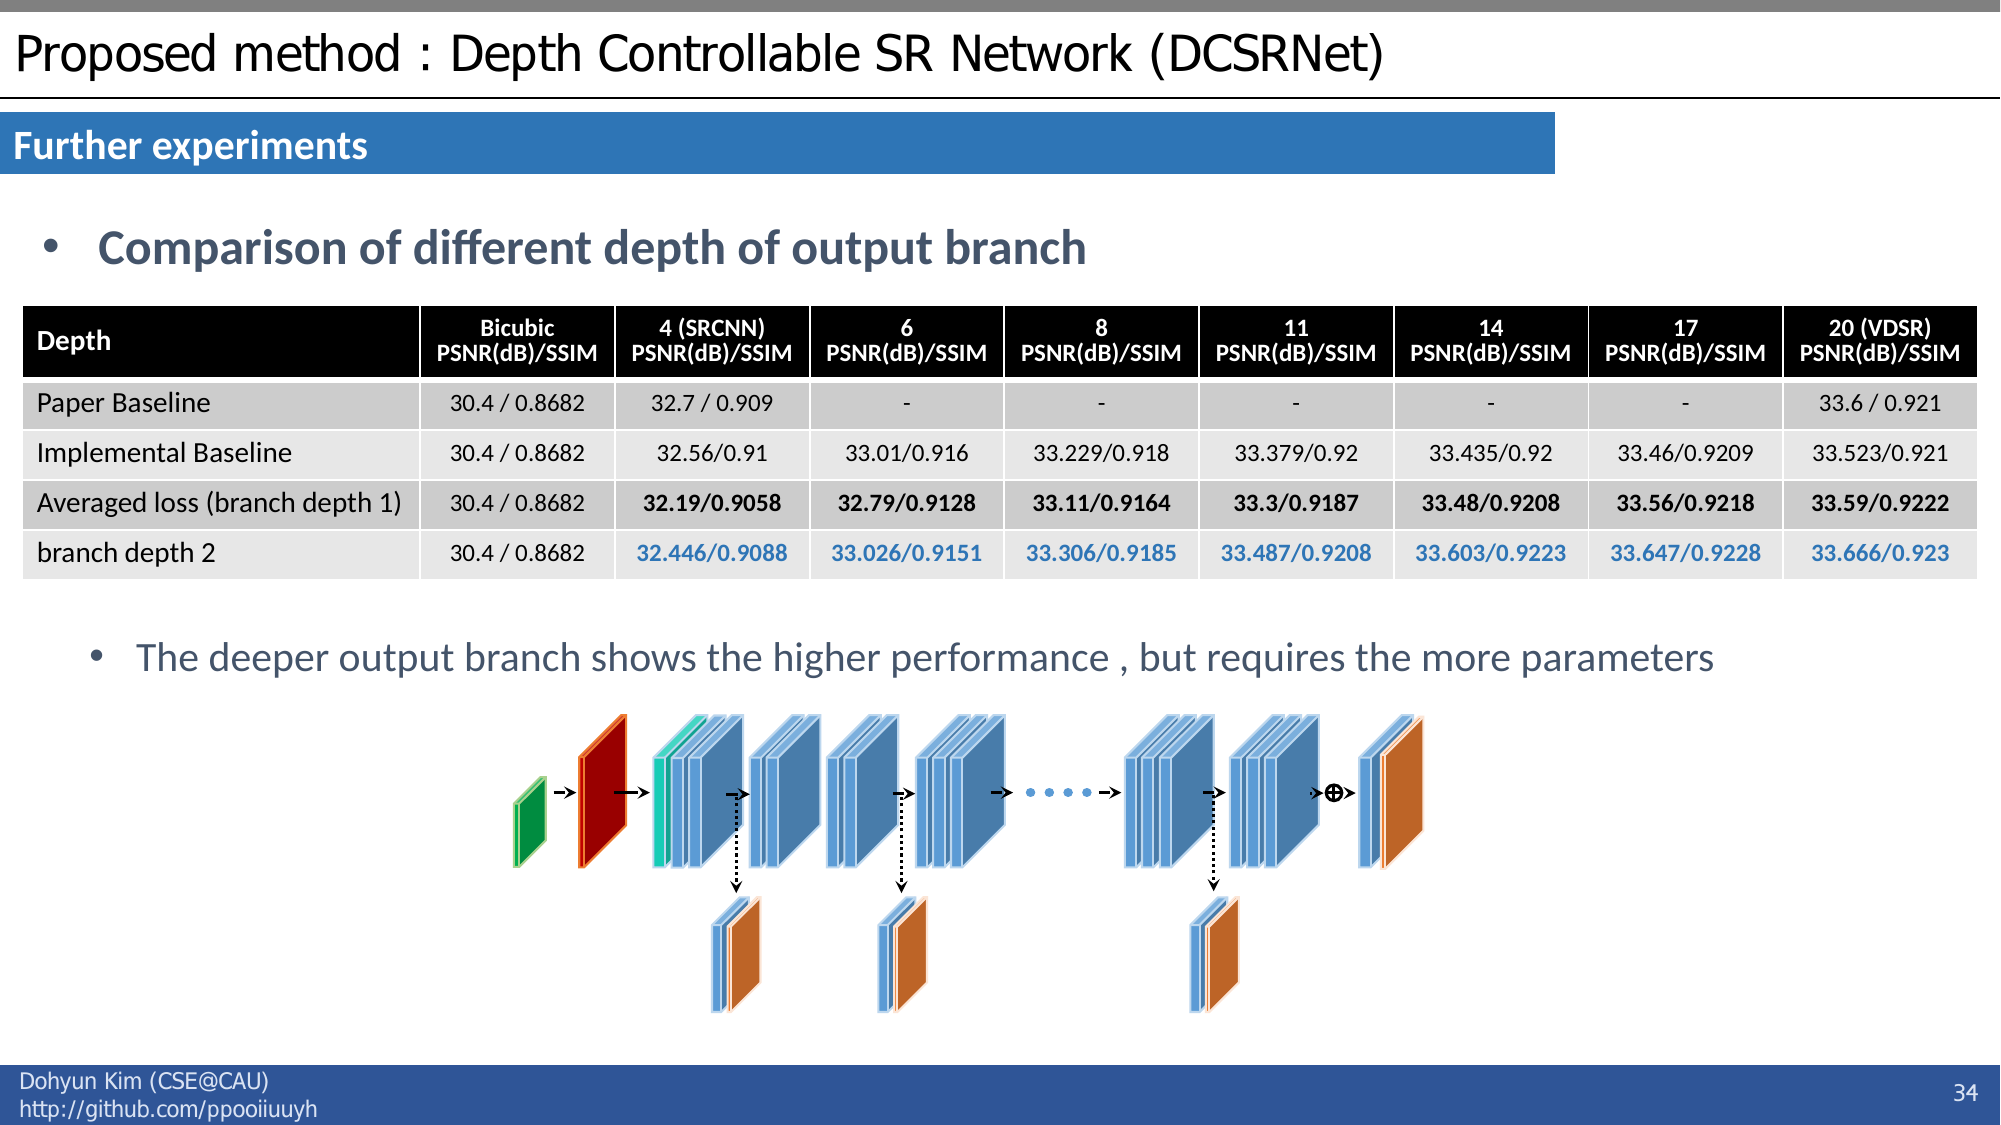

# Proposed method : Depth Controllable SR Network (DCSRNet)
Further experiments
Comparison of different depth of output branch
| Depth | Bicubic PSNR(dB)/SSIM | 4 (SRCNN) PSNR(dB)/SSIM | 6 PSNR(dB)/SSIM | 8 PSNR(dB)/SSIM | 11 PSNR(dB)/SSIM | 14 PSNR(dB)/SSIM | 17 PSNR(dB)/SSIM | 20 (VDSR) PSNR(dB)/SSIM |
| --- | --- | --- | --- | --- | --- | --- | --- | --- |
| Paper Baseline | 30.4 / 0.8682 | 32.7 / 0.909 | - | - | - | - | - | 33.6 / 0.921 |
| Implemental Baseline | 30.4 / 0.8682 | 32.56/0.91 | 33.01/0.916 | 33.229/0.918 | 33.379/0.92 | 33.435/0.92 | 33.46/0.9209 | 33.523/0.921 |
| Averaged loss (branch depth 1) | 30.4 / 0.8682 | 32.19/0.9058 | 32.79/0.9128 | 33.11/0.9164 | 33.3/0.9187 | 33.48/0.9208 | 33.56/0.9218 | 33.59/0.9222 |
| branch depth 2 | 30.4 / 0.8682 | 32.446/0.9088 | 33.026/0.9151 | 33.306/0.9185 | 33.487/0.9208 | 33.603/0.9223 | 33.647/0.9228 | 33.666/0.923 |
The deeper output branch shows the higher performance , but requires the more parameters

34